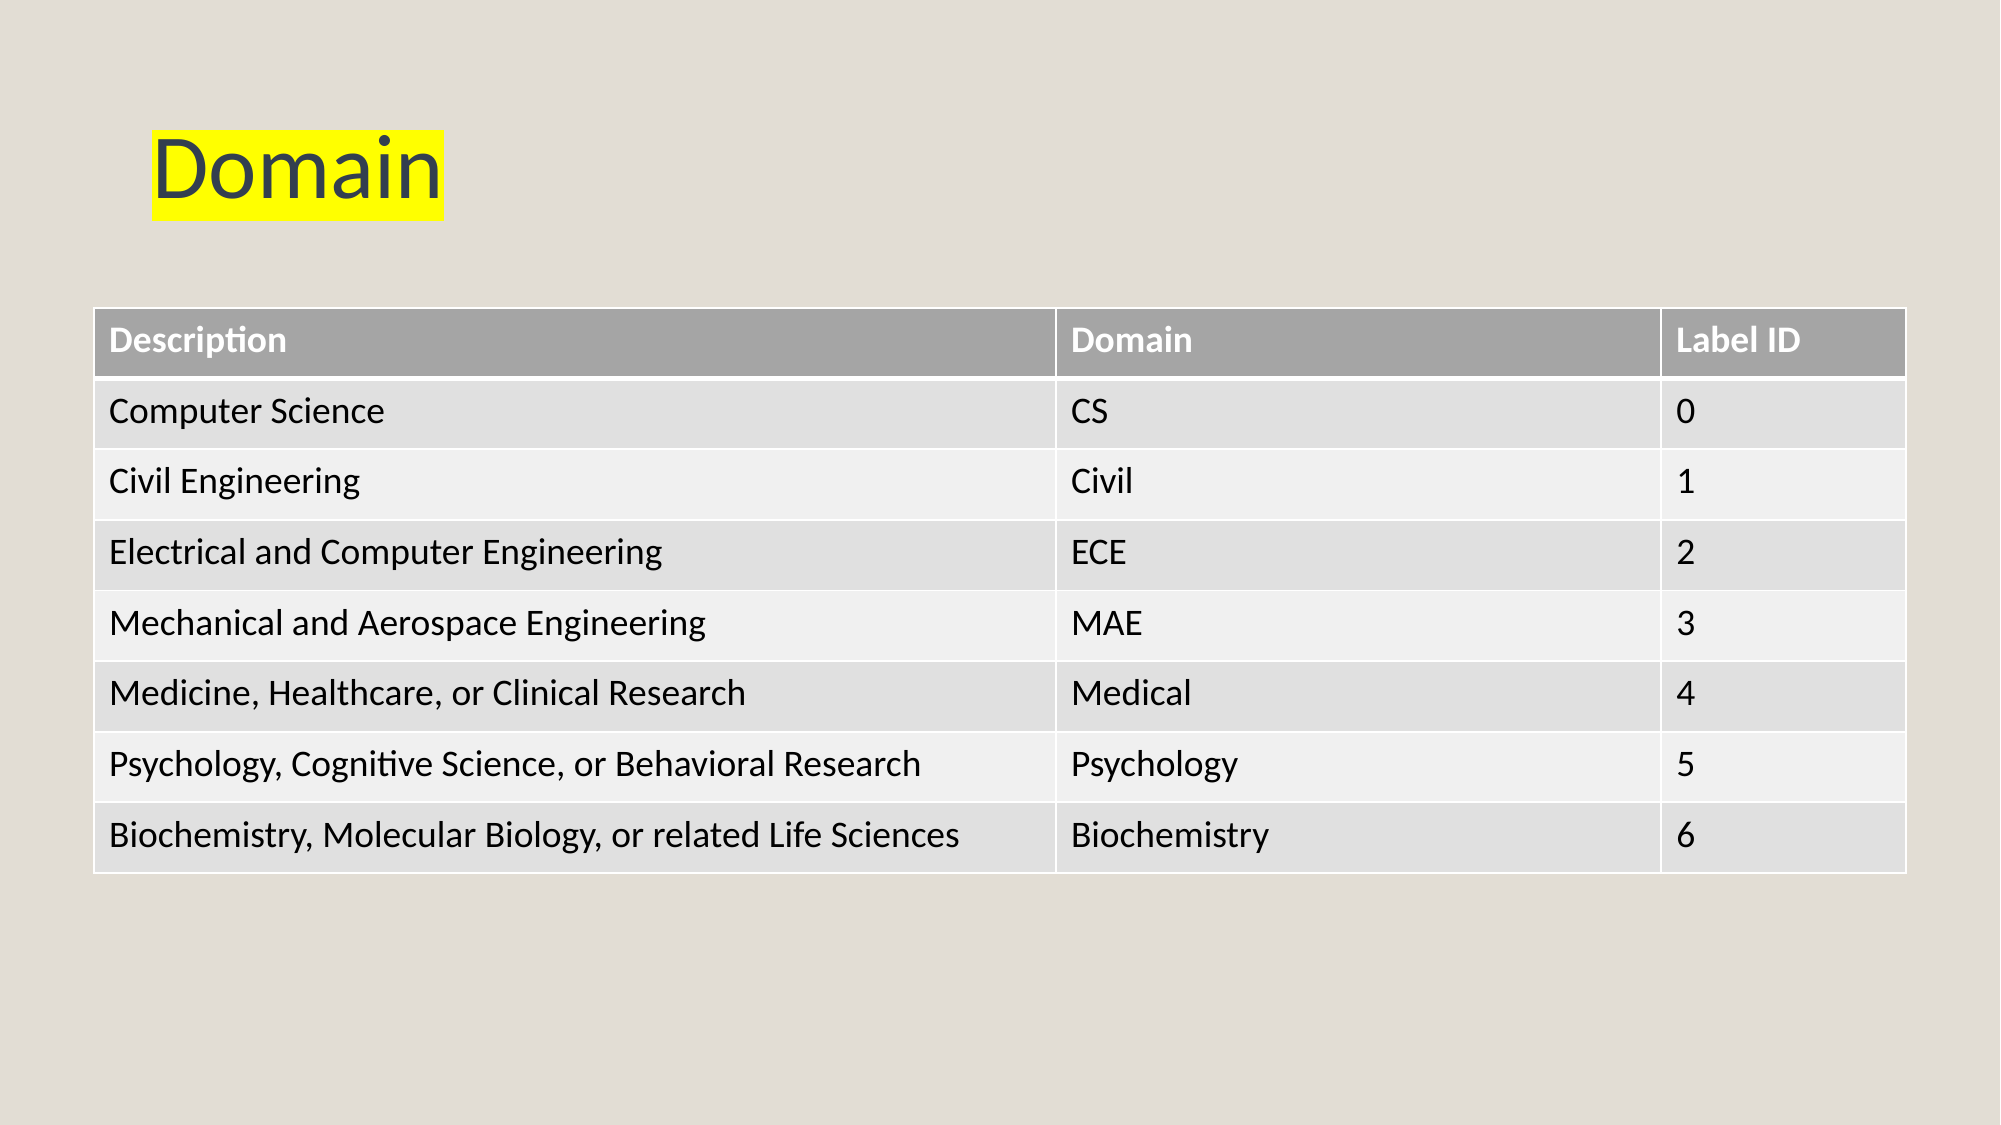

# Domain
| Description | Domain | Label ID |
| --- | --- | --- |
| Computer Science | CS | 0 |
| Civil Engineering | Civil | 1 |
| Electrical and Computer Engineering | ECE | 2 |
| Mechanical and Aerospace Engineering | MAE | 3 |
| Medicine, Healthcare, or Clinical Research | Medical | 4 |
| Psychology, Cognitive Science, or Behavioral Research | Psychology | 5 |
| Biochemistry, Molecular Biology, or related Life Sciences | Biochemistry | 6 |